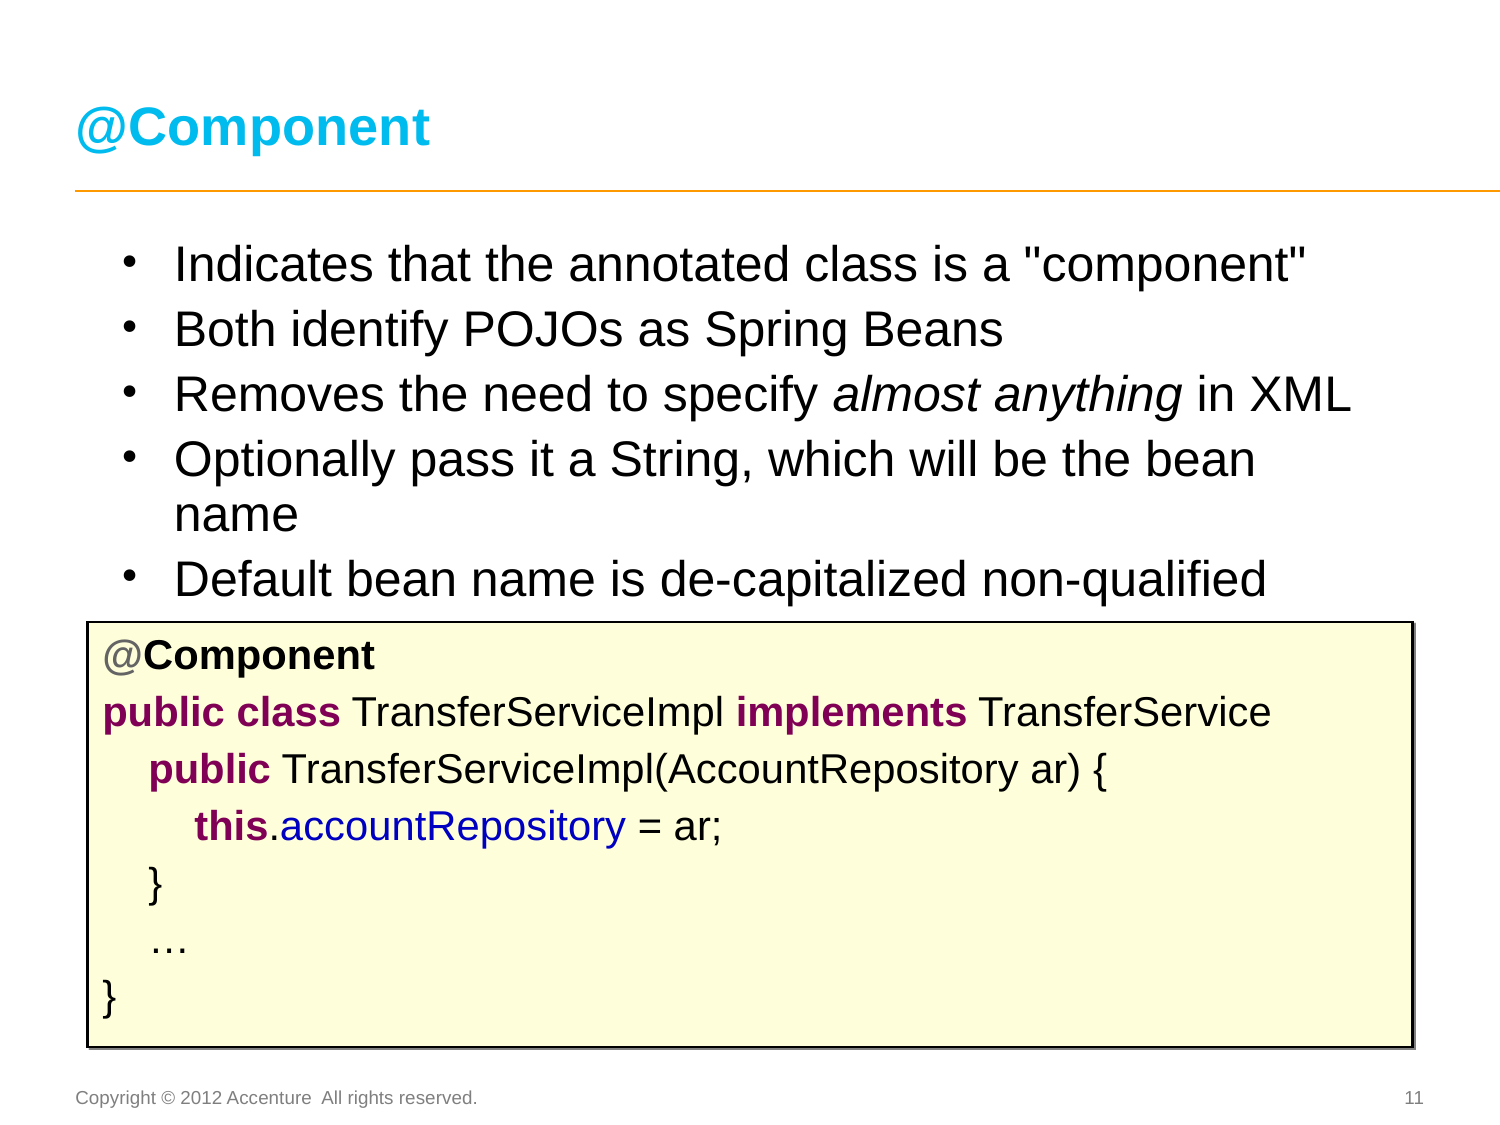

# @Component

Indicates that the annotated class is a "component"
Both identify POJOs as Spring Beans
Removes the need to specify almost anything in XML
Optionally pass it a String, which will be the bean name
Default bean name is de-capitalized non-qualified name
@Component
public class TransferServiceImpl implements TransferService
    public TransferServiceImpl(AccountRepository ar) {
        this.accountRepository = ar;
    }
    …
}